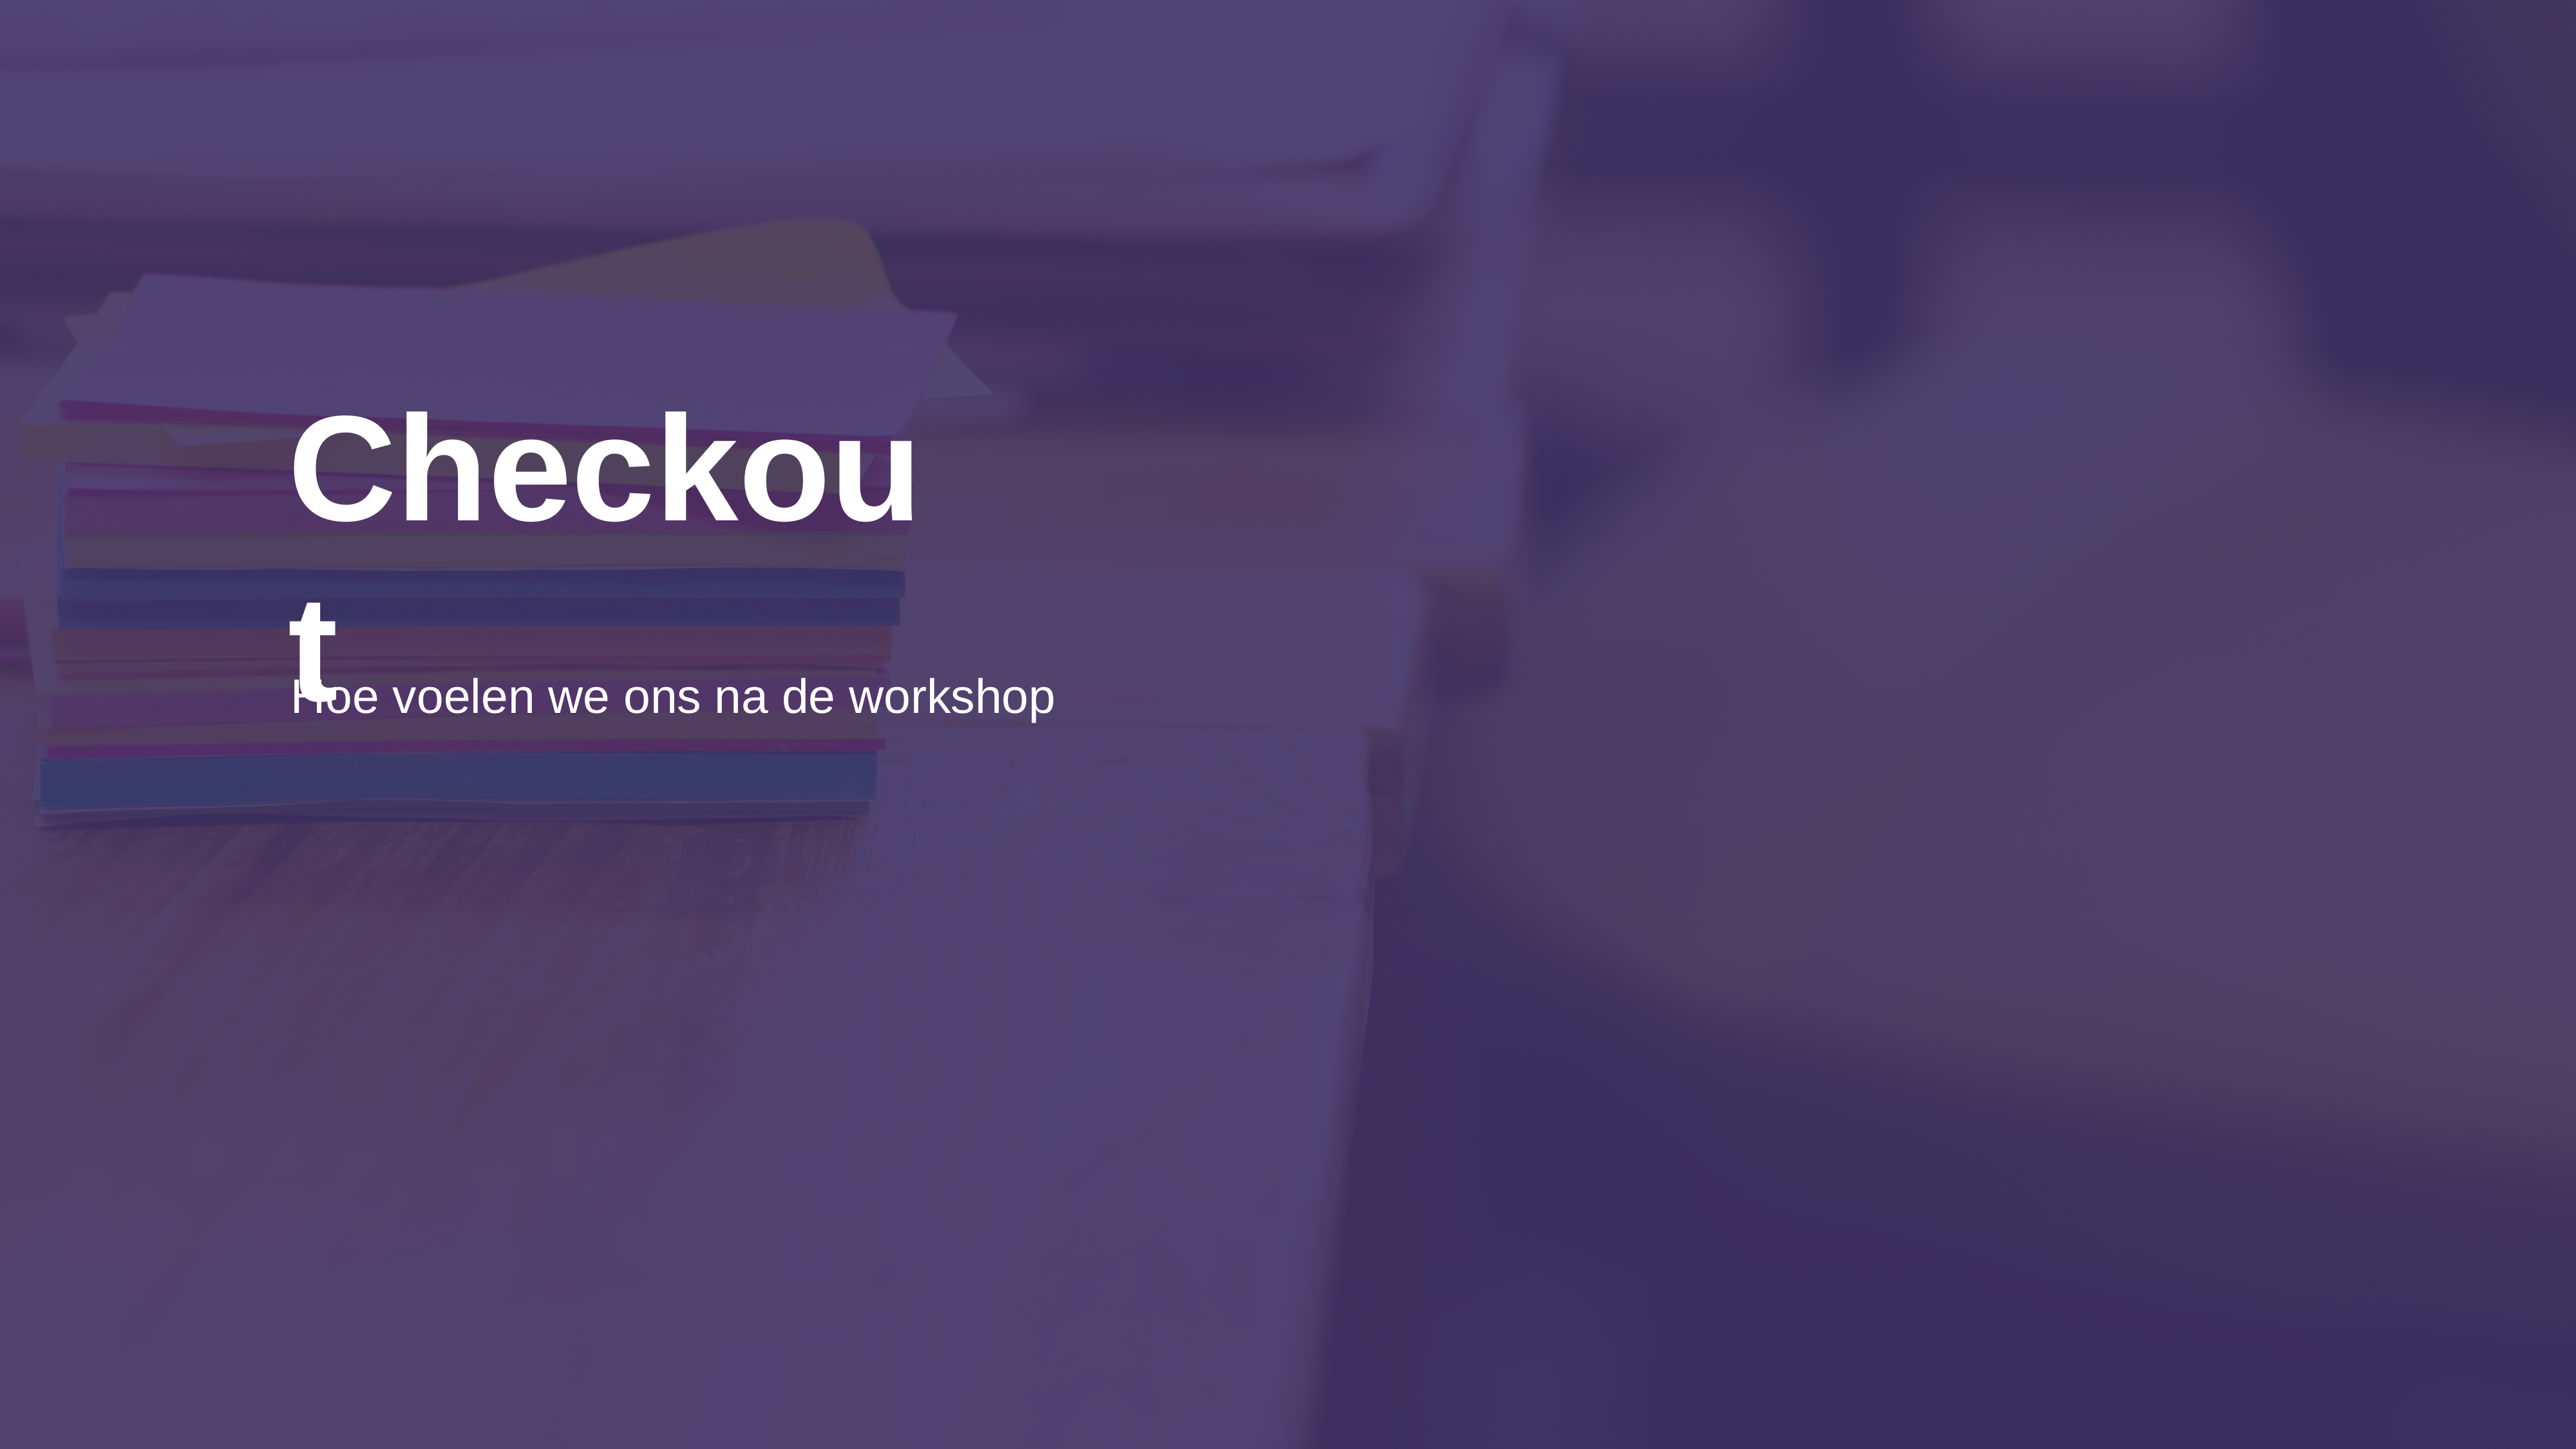

Checkout
Hoe voelen we ons na de workshop